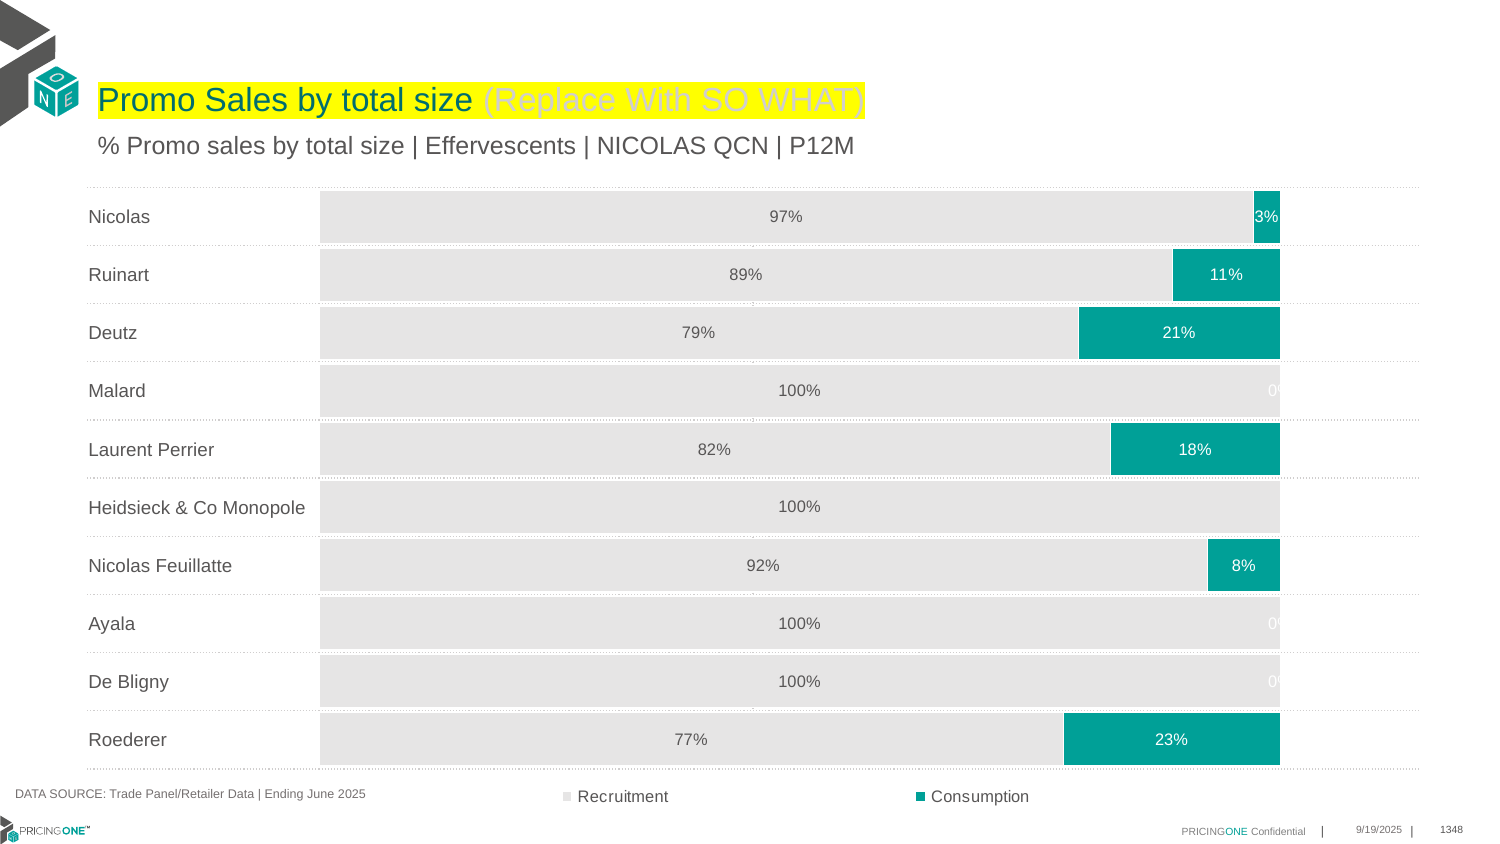

# Promo Sales by total size (Replace With SO WHAT)

% Promo sales by total size | Effervescents | NICOLAS QCN | P12M

### Chart

| Category | Recruitment | Consumption |
|---|---|---|
| Nicolas | 0.9719793124125524 | 0.02802068758744758 |
| Ruinart | 0.8882449770001362 | 0.11175502299986384 |
| Deutz | 0.7897354502126048 | 0.21026454978739517 |
| Malard | 1.0 | 0.0 |
| Laurent Perrier | 0.8230415217509334 | 0.17695847824906663 |
| Heidsieck & Co Monopole | 1.0 | 0.0 |
| Nicolas Feuillatte | 0.9244157976750439 | 0.0755842023249561 |
| Ayala | 1.0 | 0.0 |
| De Bligny | 1.0 | 0.0 |
| Roederer | 0.7743295145652437 | 0.22567048543475632 |
| Nicolas |  |
| --- | --- |
| Ruinart |  |
| Deutz |  |
| Malard |  |
| Laurent Perrier |  |
| Heidsieck & Co Monopole | 4 |
| Nicolas Feuillatte |  |
| Ayala |  |
| De Bligny |  |
| Roederer |  |
DATA SOURCE: Trade Panel/Retailer Data | Ending June 2025

9/19/2025
1348